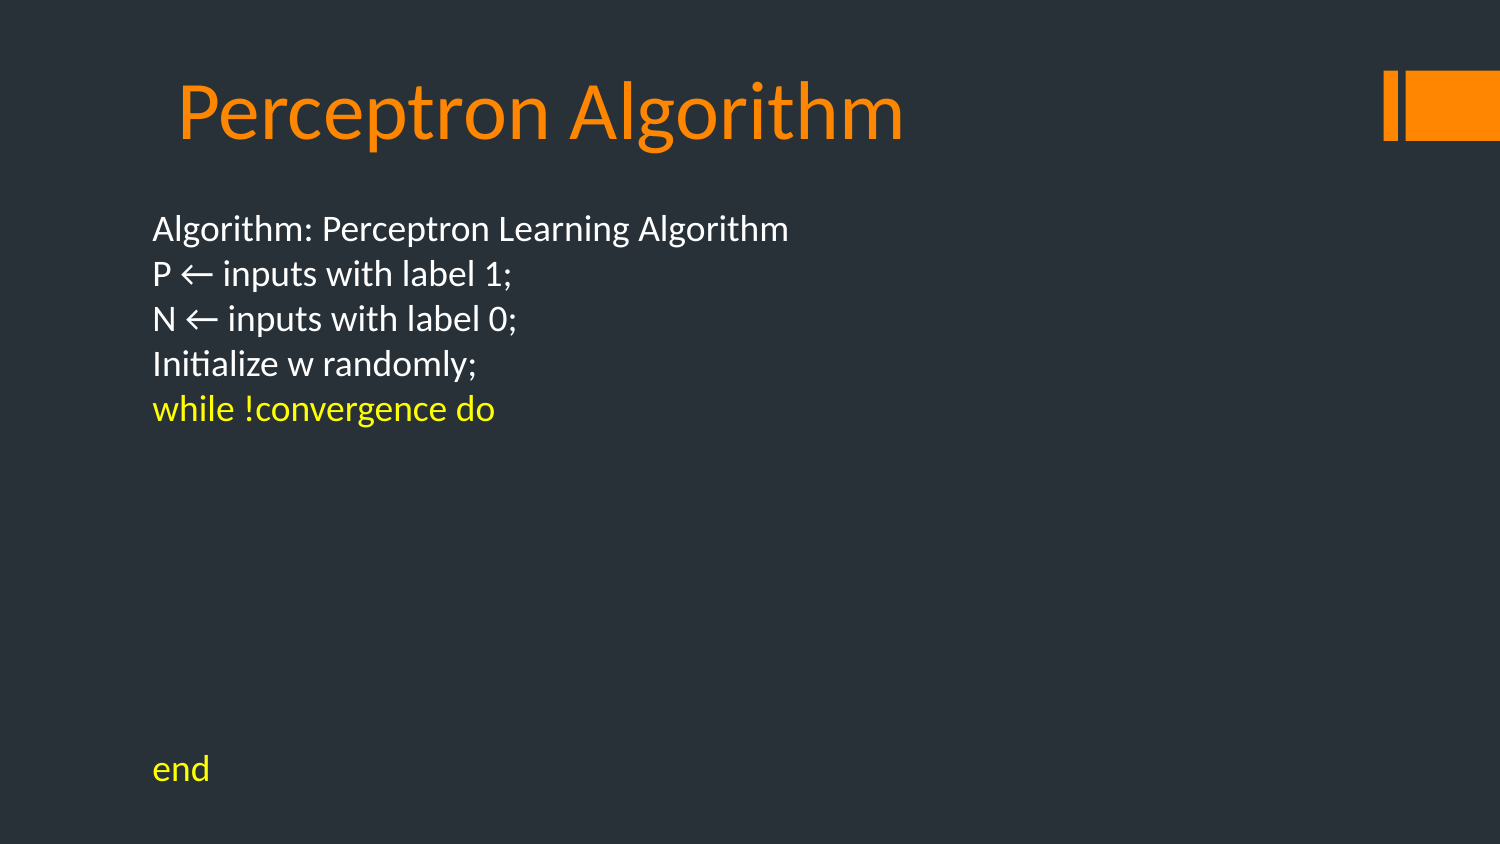

# Perceptron Algorithm
Algorithm: Perceptron Learning Algorithm
P ← inputs with label 1;
N ← inputs with label 0;
Initialize w randomly;
while !convergence do

end